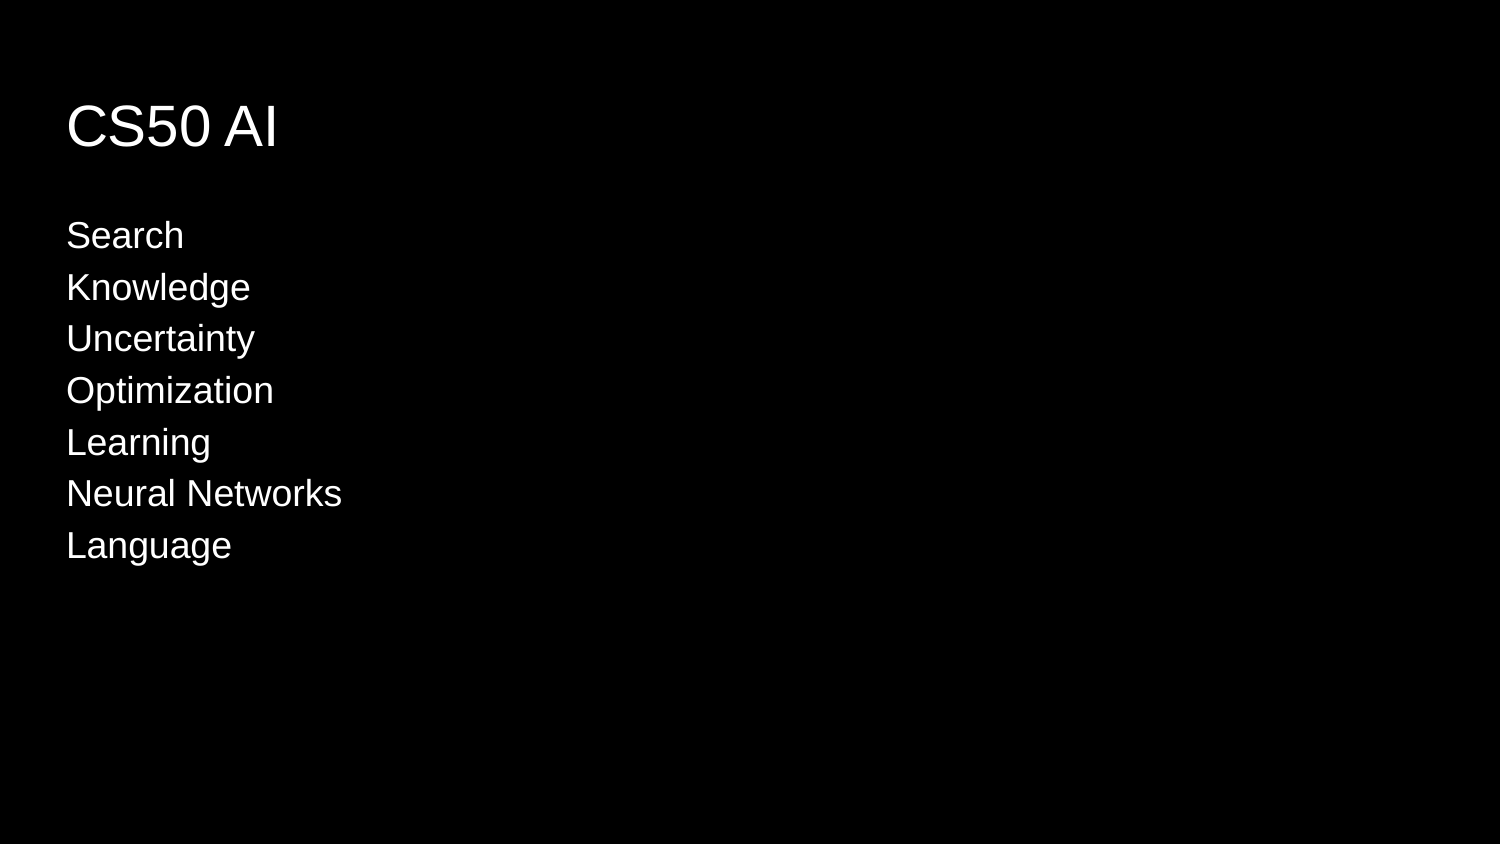

# CS50 AI
Search
Knowledge
Uncertainty
Optimization
Learning
Neural Networks
Language